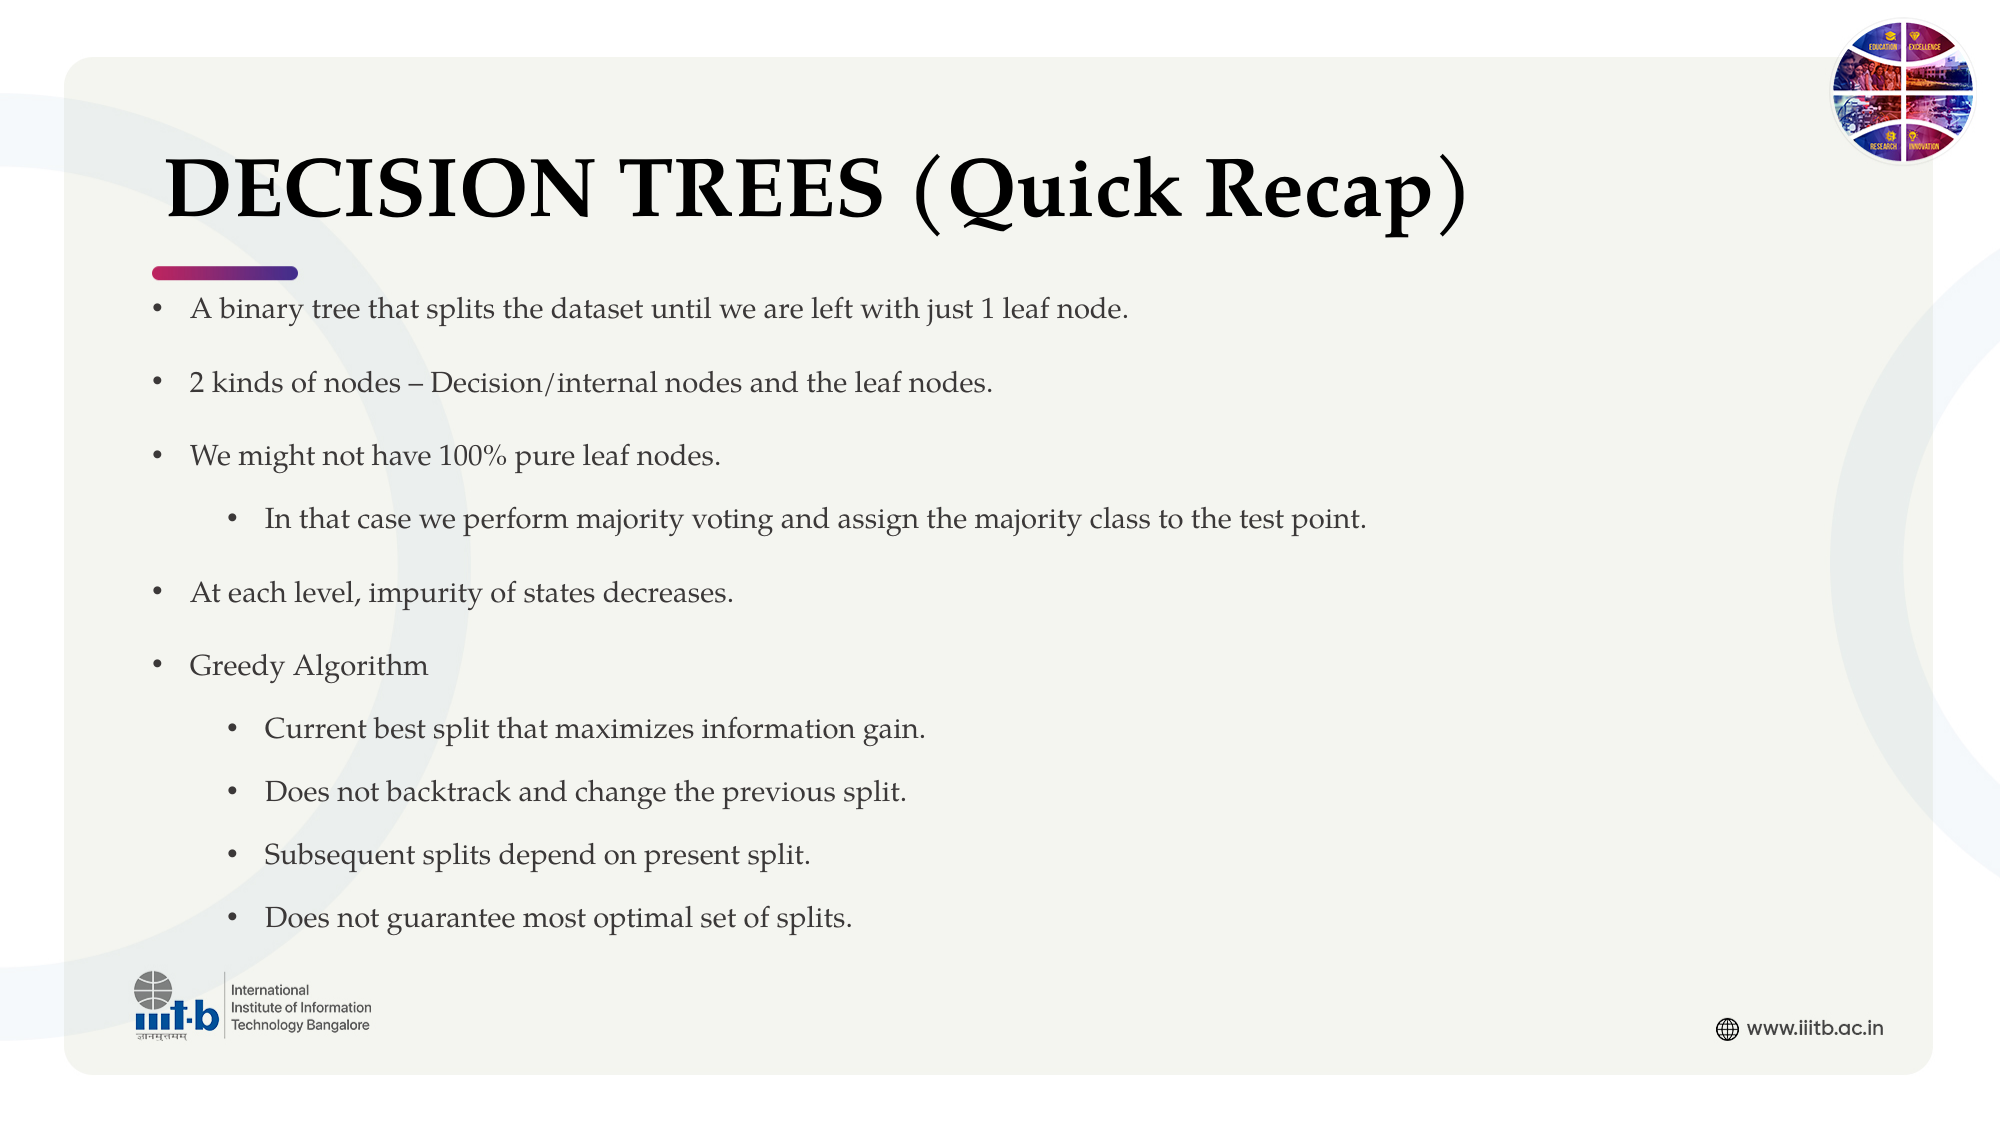

# DECISION TREES (Quick Recap)
A binary tree that splits the dataset until we are left with just 1 leaf node.
2 kinds of nodes – Decision/internal nodes and the leaf nodes.
We might not have 100% pure leaf nodes.
In that case we perform majority voting and assign the majority class to the test point.
At each level, impurity of states decreases.
Greedy Algorithm
Current best split that maximizes information gain.
Does not backtrack and change the previous split.
Subsequent splits depend on present split.
Does not guarantee most optimal set of splits.